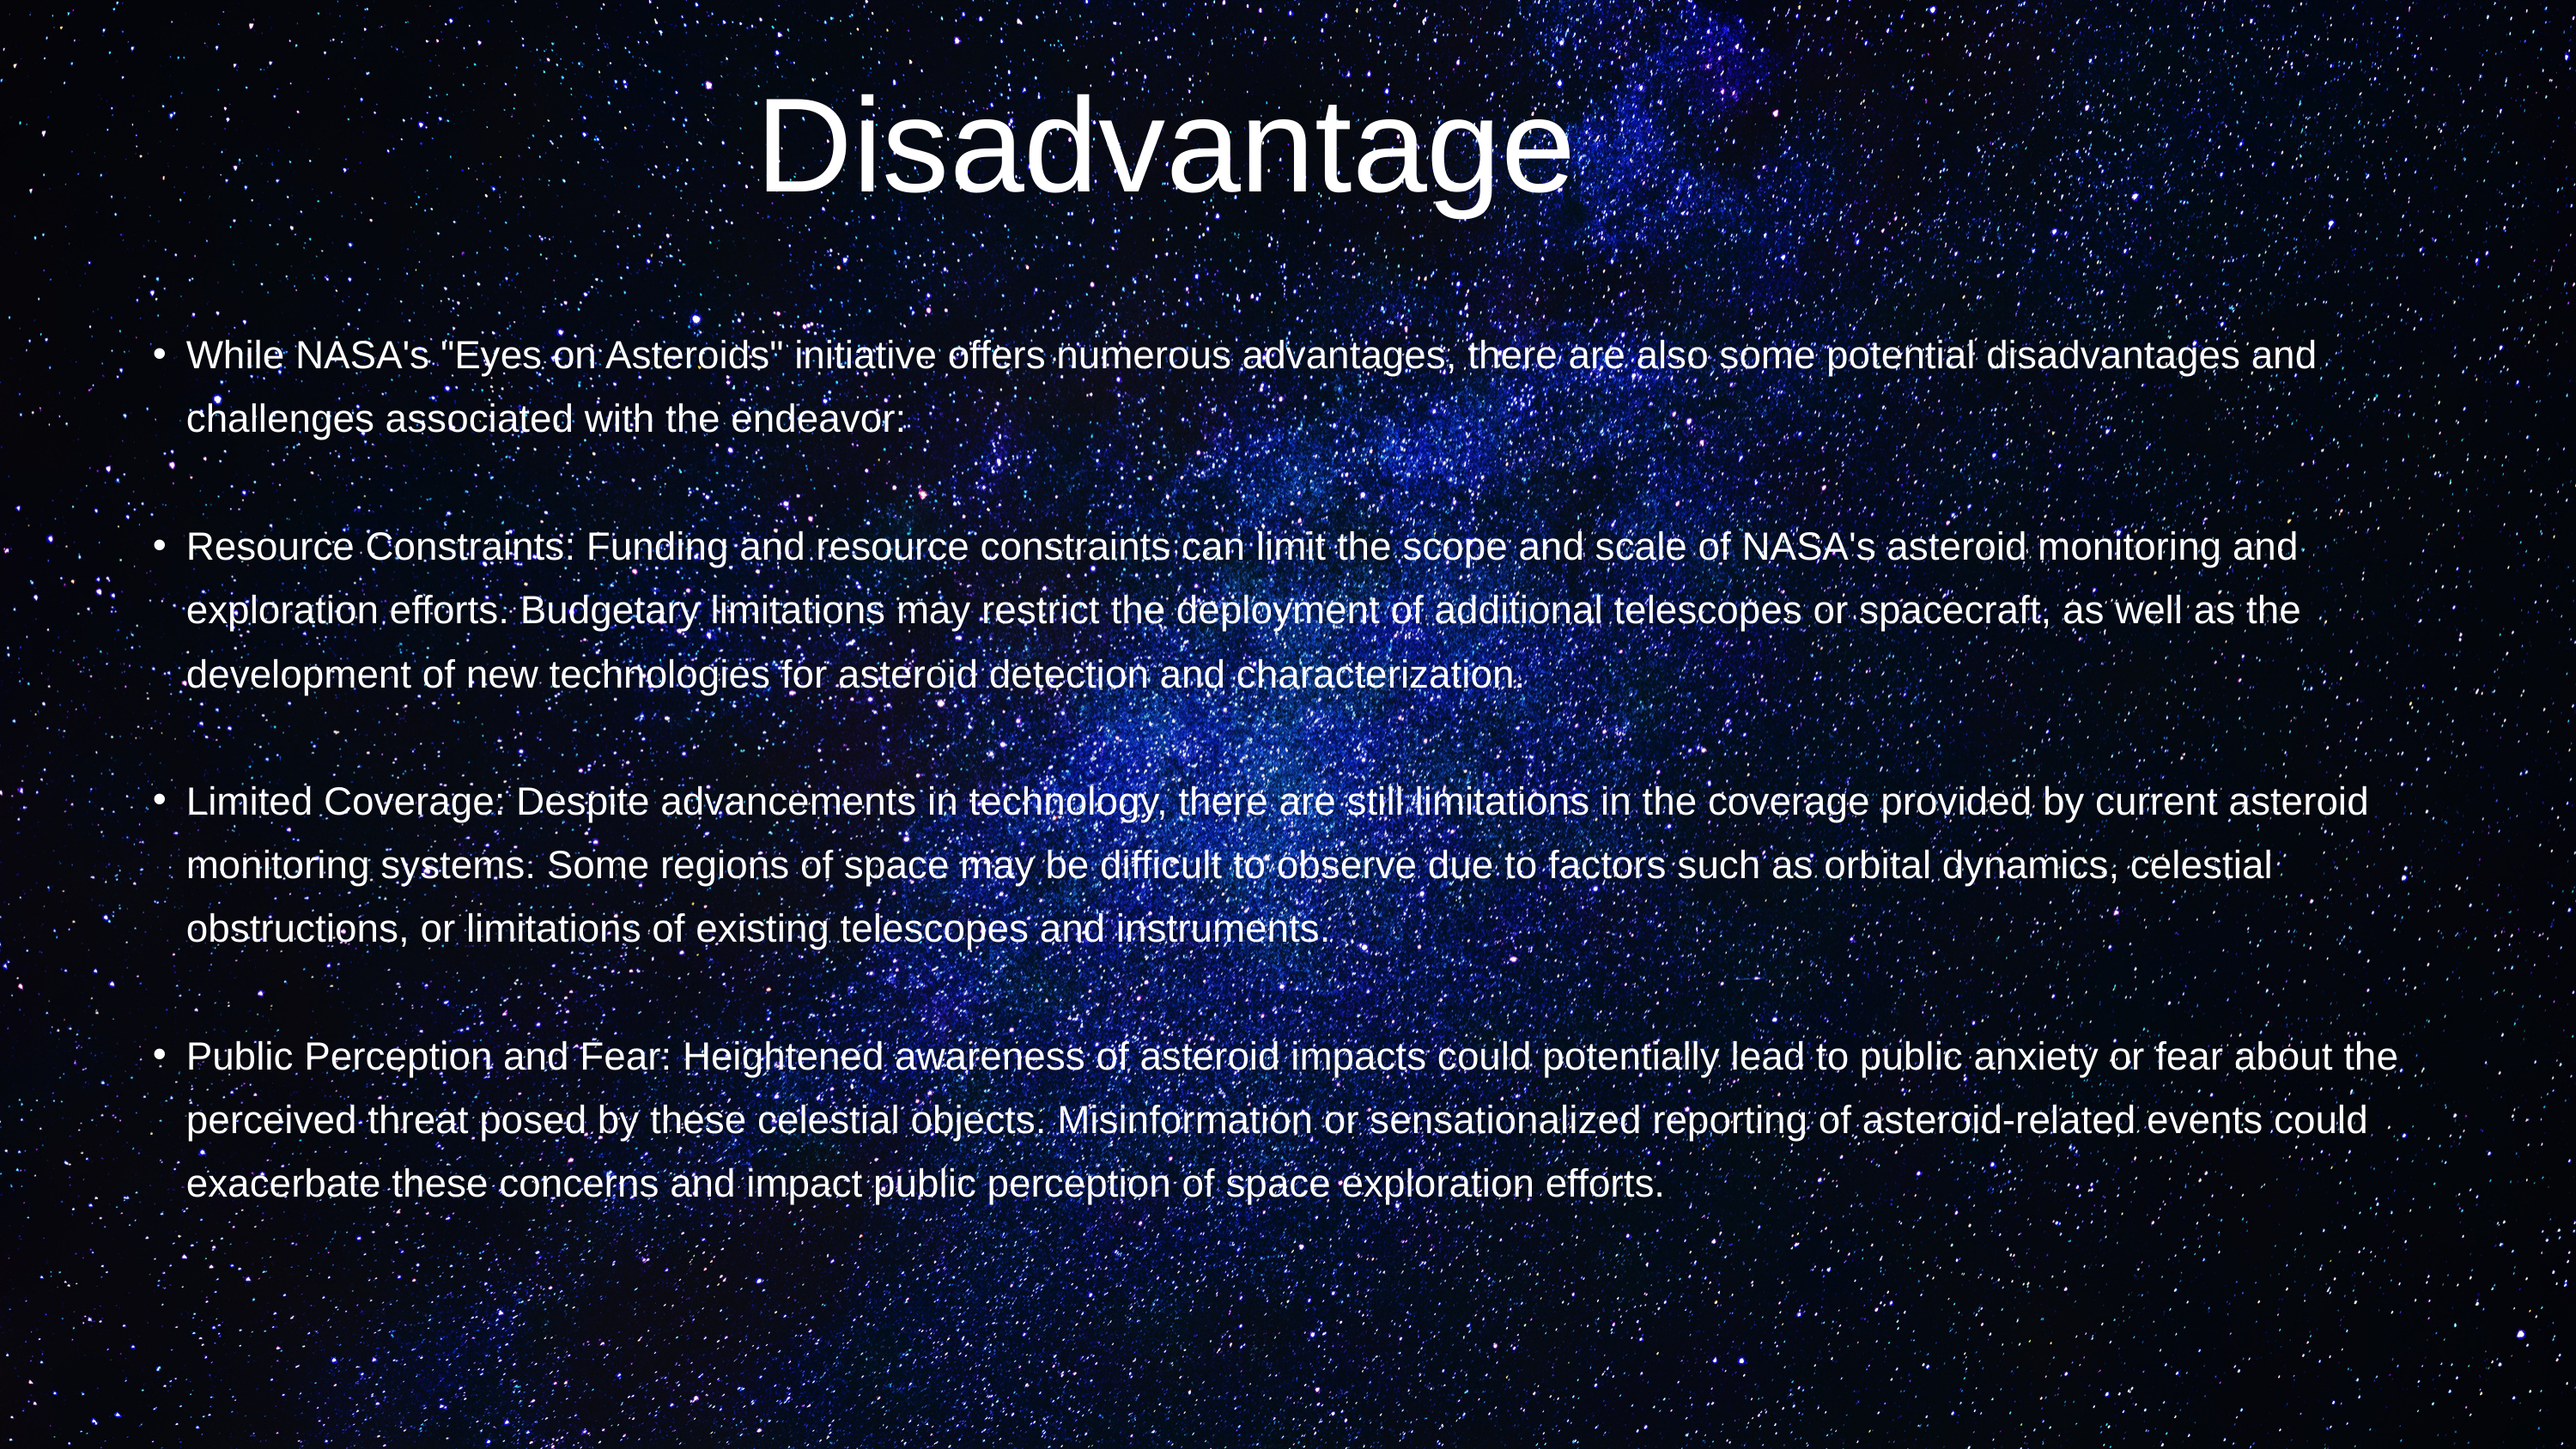

Disadvantage
While NASA's "Eyes on Asteroids" initiative offers numerous advantages, there are also some potential disadvantages and challenges associated with the endeavor:

Resource Constraints: Funding and resource constraints can limit the scope and scale of NASA's asteroid monitoring and exploration efforts. Budgetary limitations may restrict the deployment of additional telescopes or spacecraft, as well as the development of new technologies for asteroid detection and characterization.

Limited Coverage: Despite advancements in technology, there are still limitations in the coverage provided by current asteroid monitoring systems. Some regions of space may be difficult to observe due to factors such as orbital dynamics, celestial obstructions, or limitations of existing telescopes and instruments.

Public Perception and Fear: Heightened awareness of asteroid impacts could potentially lead to public anxiety or fear about the perceived threat posed by these celestial objects. Misinformation or sensationalized reporting of asteroid-related events could exacerbate these concerns and impact public perception of space exploration efforts.